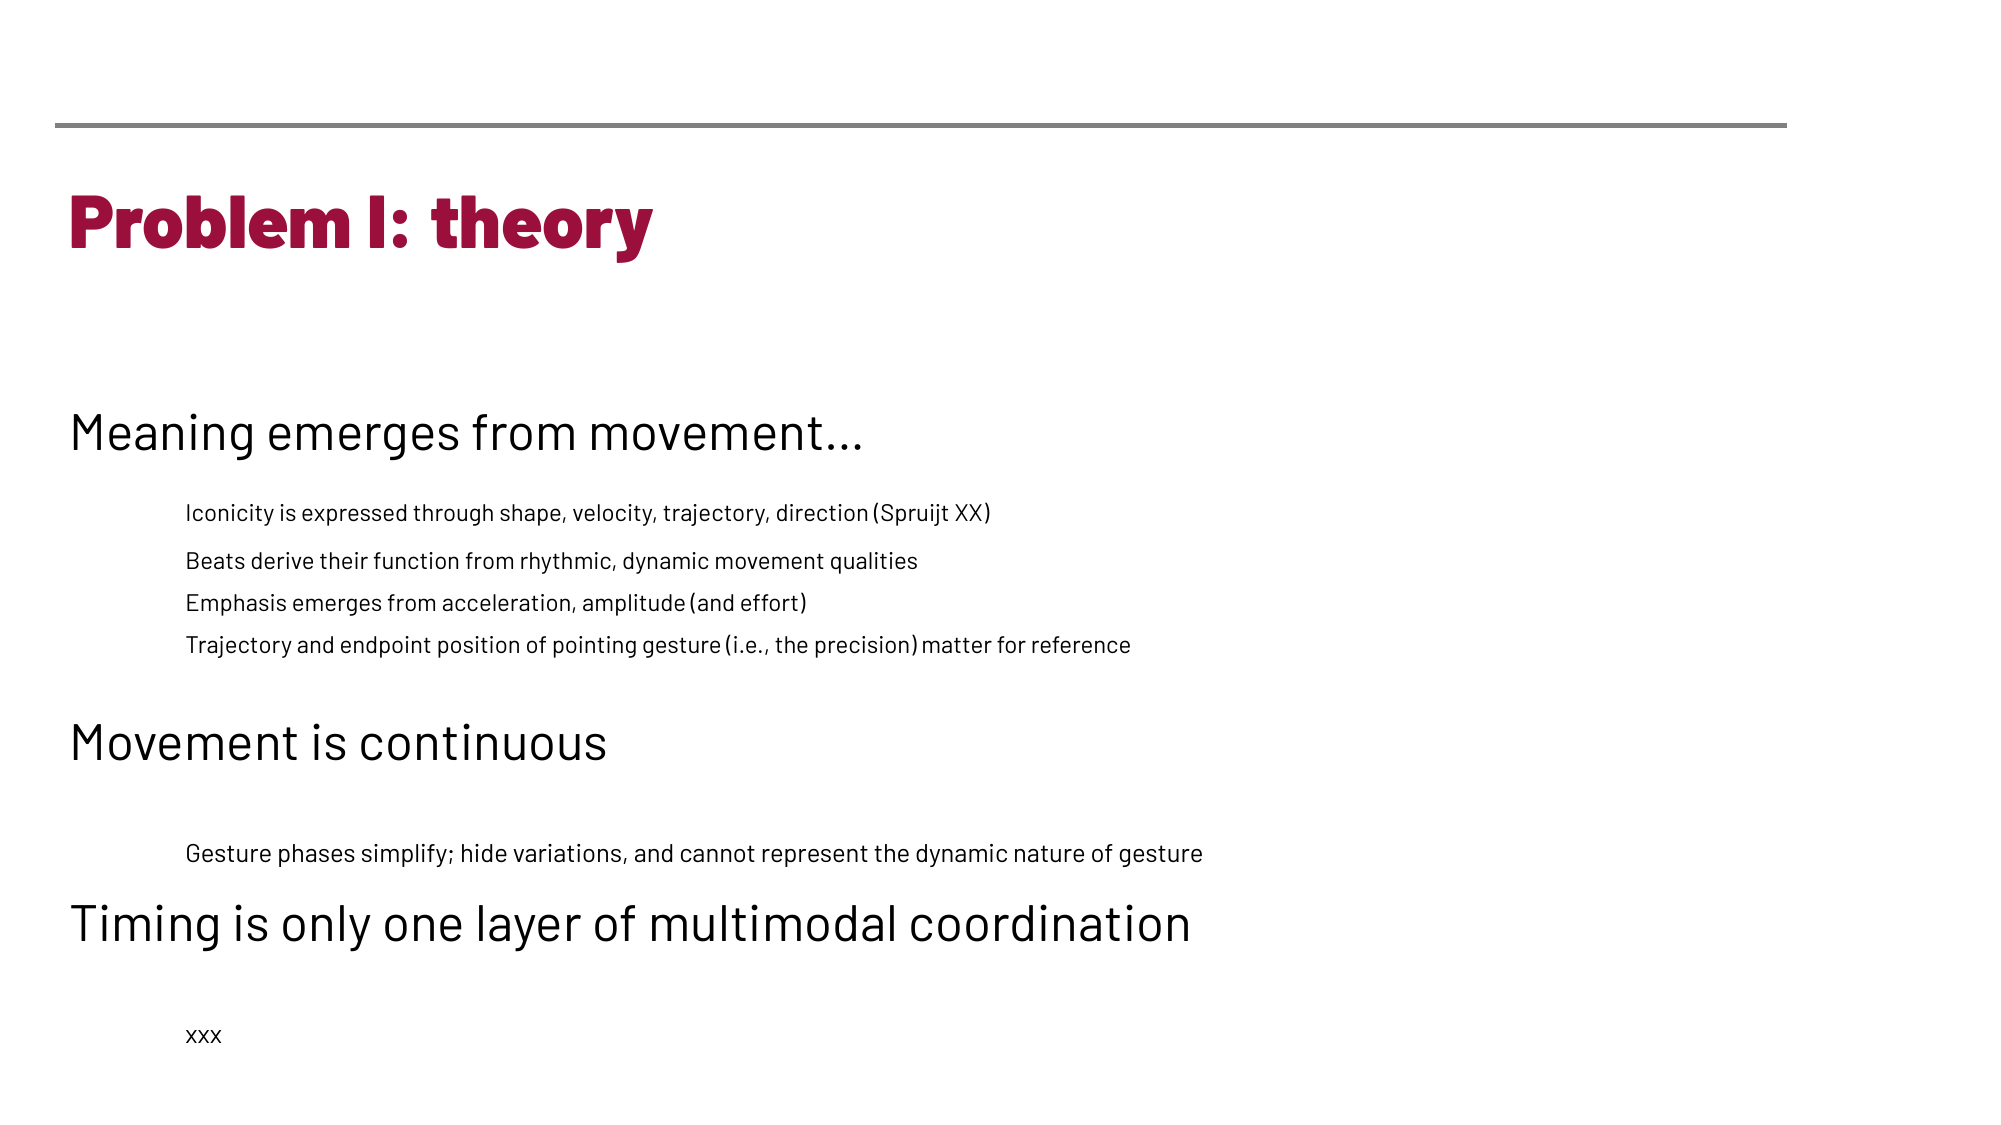

# Problem I: theory
Meaning emerges from movement…
		Iconicity is expressed through shape, velocity, trajectory, direction (Spruijt XX)
		Beats derive their function from rhythmic, dynamic movement qualities
		Emphasis emerges from acceleration, amplitude (and effort)
		Trajectory and endpoint position of pointing gesture (i.e., the precision) matter for reference

Movement is continuous
		Gesture phases simplify; hide variations, and cannot represent the dynamic nature of gesture
Timing is only one layer of multimodal coordination
		xxx